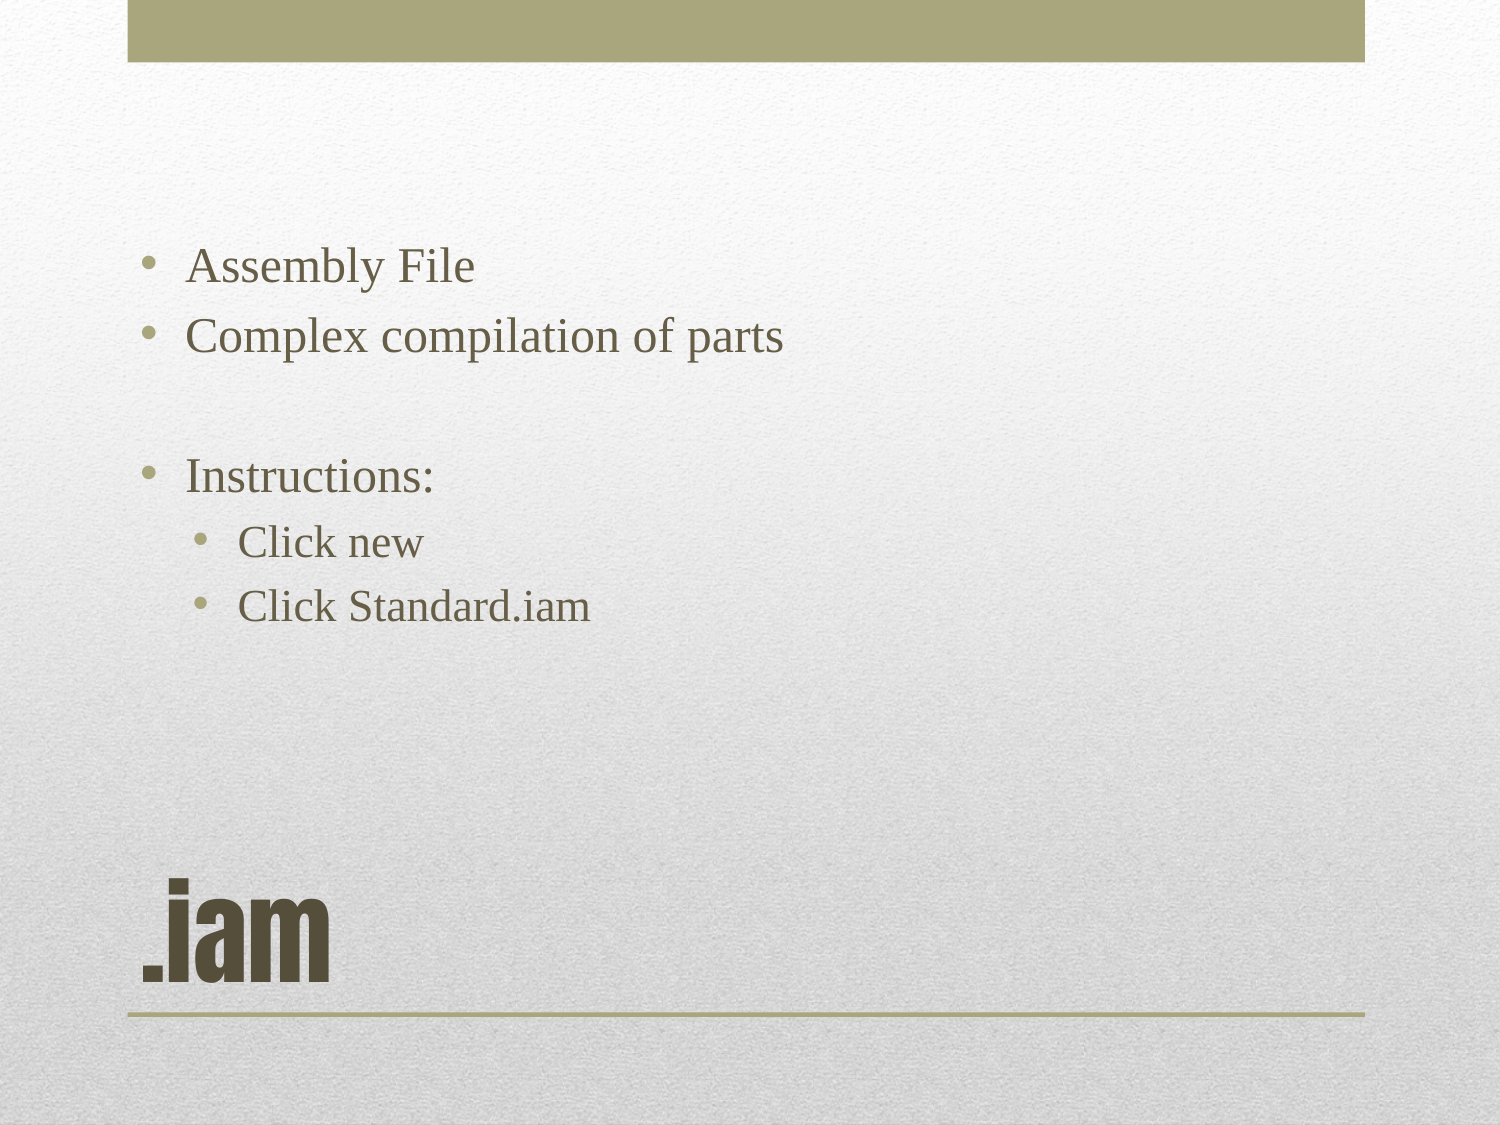

Assembly File
Complex compilation of parts

Instructions:
Click new
Click Standard.iam
# .iam